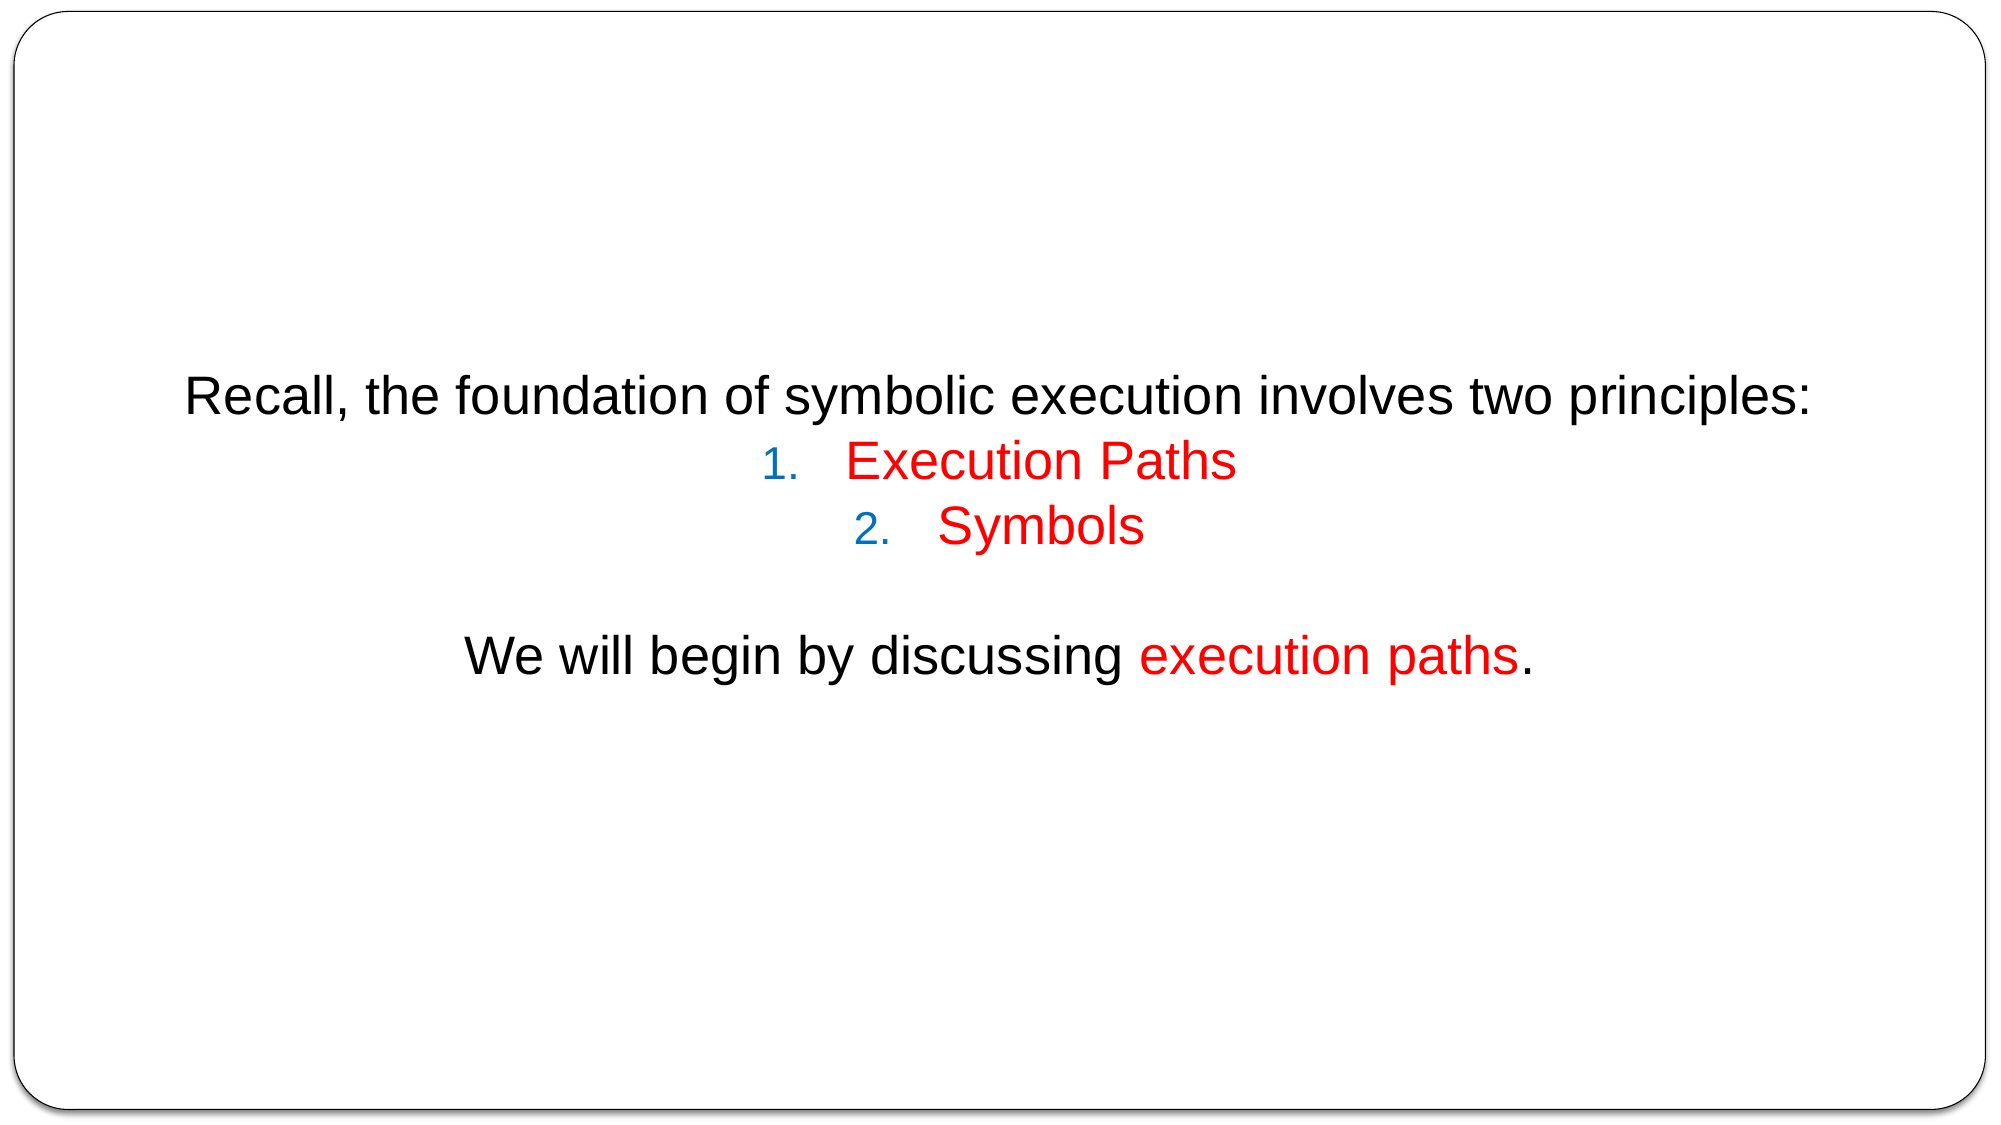

Recall, the foundation of symbolic execution involves two principles:
Execution Paths
Symbols

We will begin by discussing execution paths.